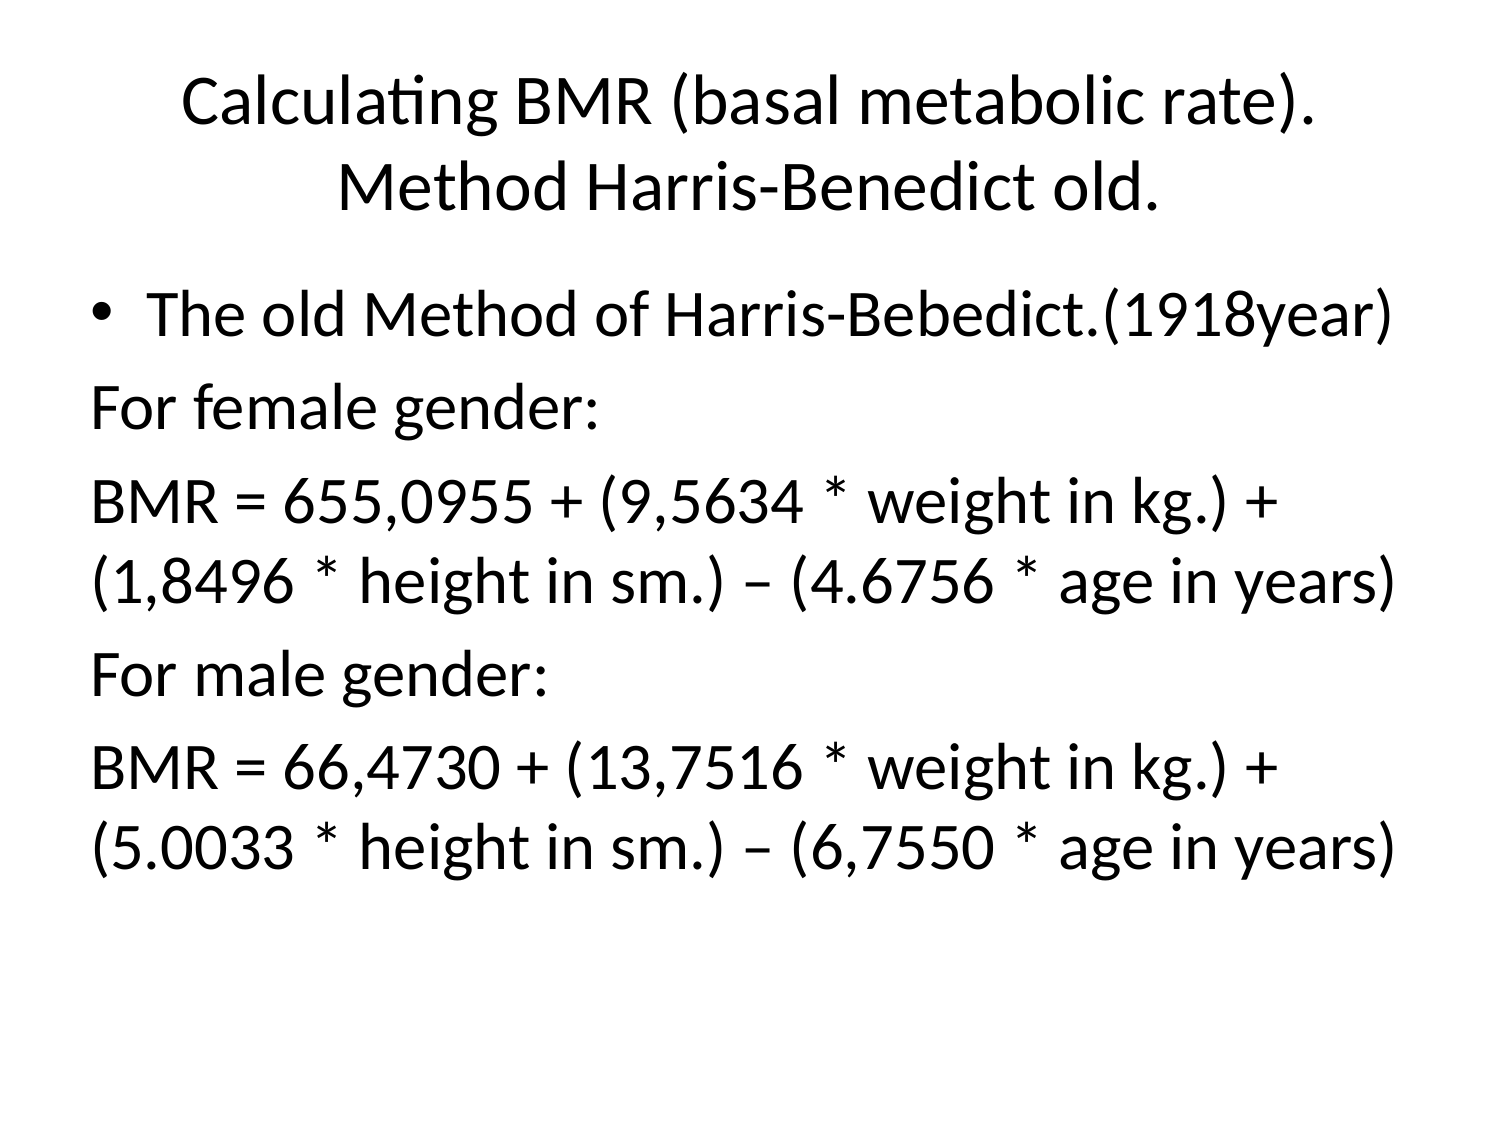

# Calculating BMR (basal metabolic rate). Method Harris-Benedict old.
The old Method of Harris-Bebedict.(1918year)
For female gender:
BMR = 655,0955 + (9,5634 * weight in kg.) + (1,8496 * height in sm.) – (4.6756 * age in years)
For male gender:
BMR = 66,4730 + (13,7516 * weight in kg.) + (5.0033 * height in sm.) – (6,7550 * age in years)